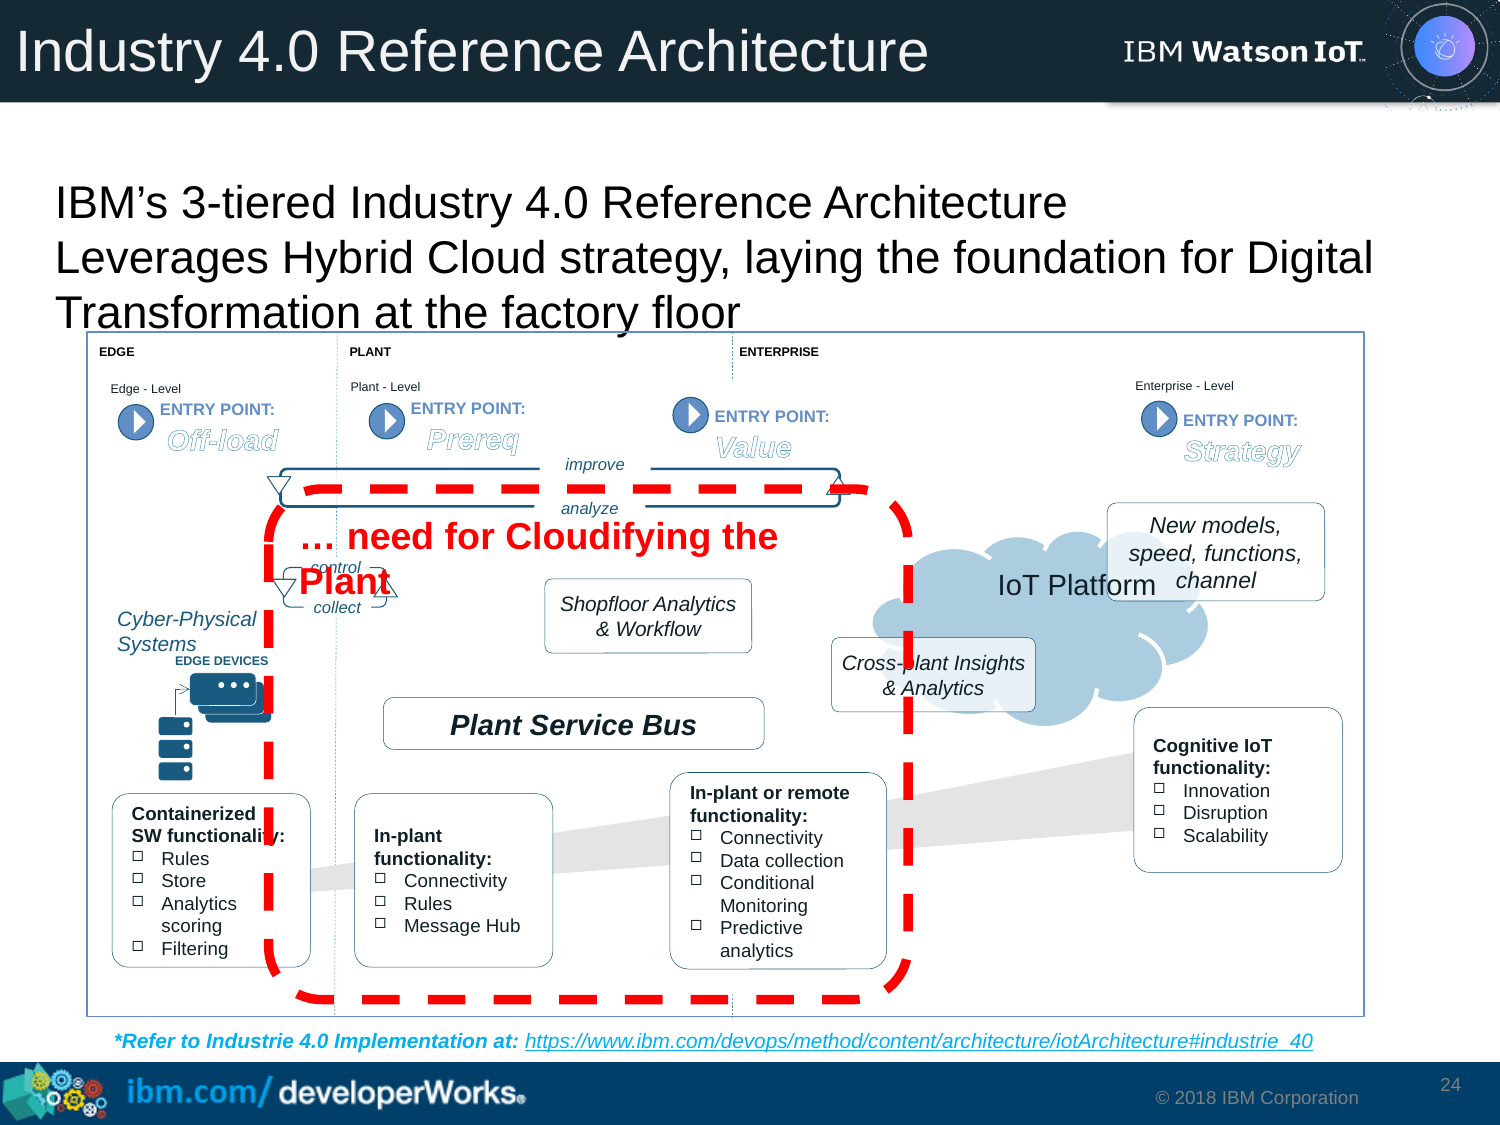

# Industry 4.0 Reference Architecture
IBM’s 3-tiered Industry 4.0 Reference Architecture
Leverages Hybrid Cloud strategy, laying the foundation for Digital Transformation at the factory floor

EDGE
PLANT
ENTERPRISE

Enterprise - Level
Plant - Level
Edge - Level

ENTRY POINT:
ENTRY POINT:

ENTRY POINT:

ENTRY POINT:

Prereq
Off-load
Value
Strategy
improve

… need for Cloudifying the Plant
analyze
New models, speed, functions, channel

control
IoT Platform

Shopfloor Analytics & Workflow

collect
Cyber-Physical Systems

Cross-plant Insights & Analytics
EDGE DEVICES

Plant Service Bus
Cognitive IoT
functionality:
Innovation
Disruption
Scalability

In-plant or remote functionality:
Connectivity
Data collection
Conditional Monitoring
Predictive analytics
Containerized
SW functionality:
Rules
Store
Analytics scoring
Filtering
In-plant functionality:
Connectivity
Rules
Message Hub
*Refer to Industrie 4.0 Implementation at: https://www.ibm.com/devops/method/content/architecture/iotArchitecture#industrie_40
24